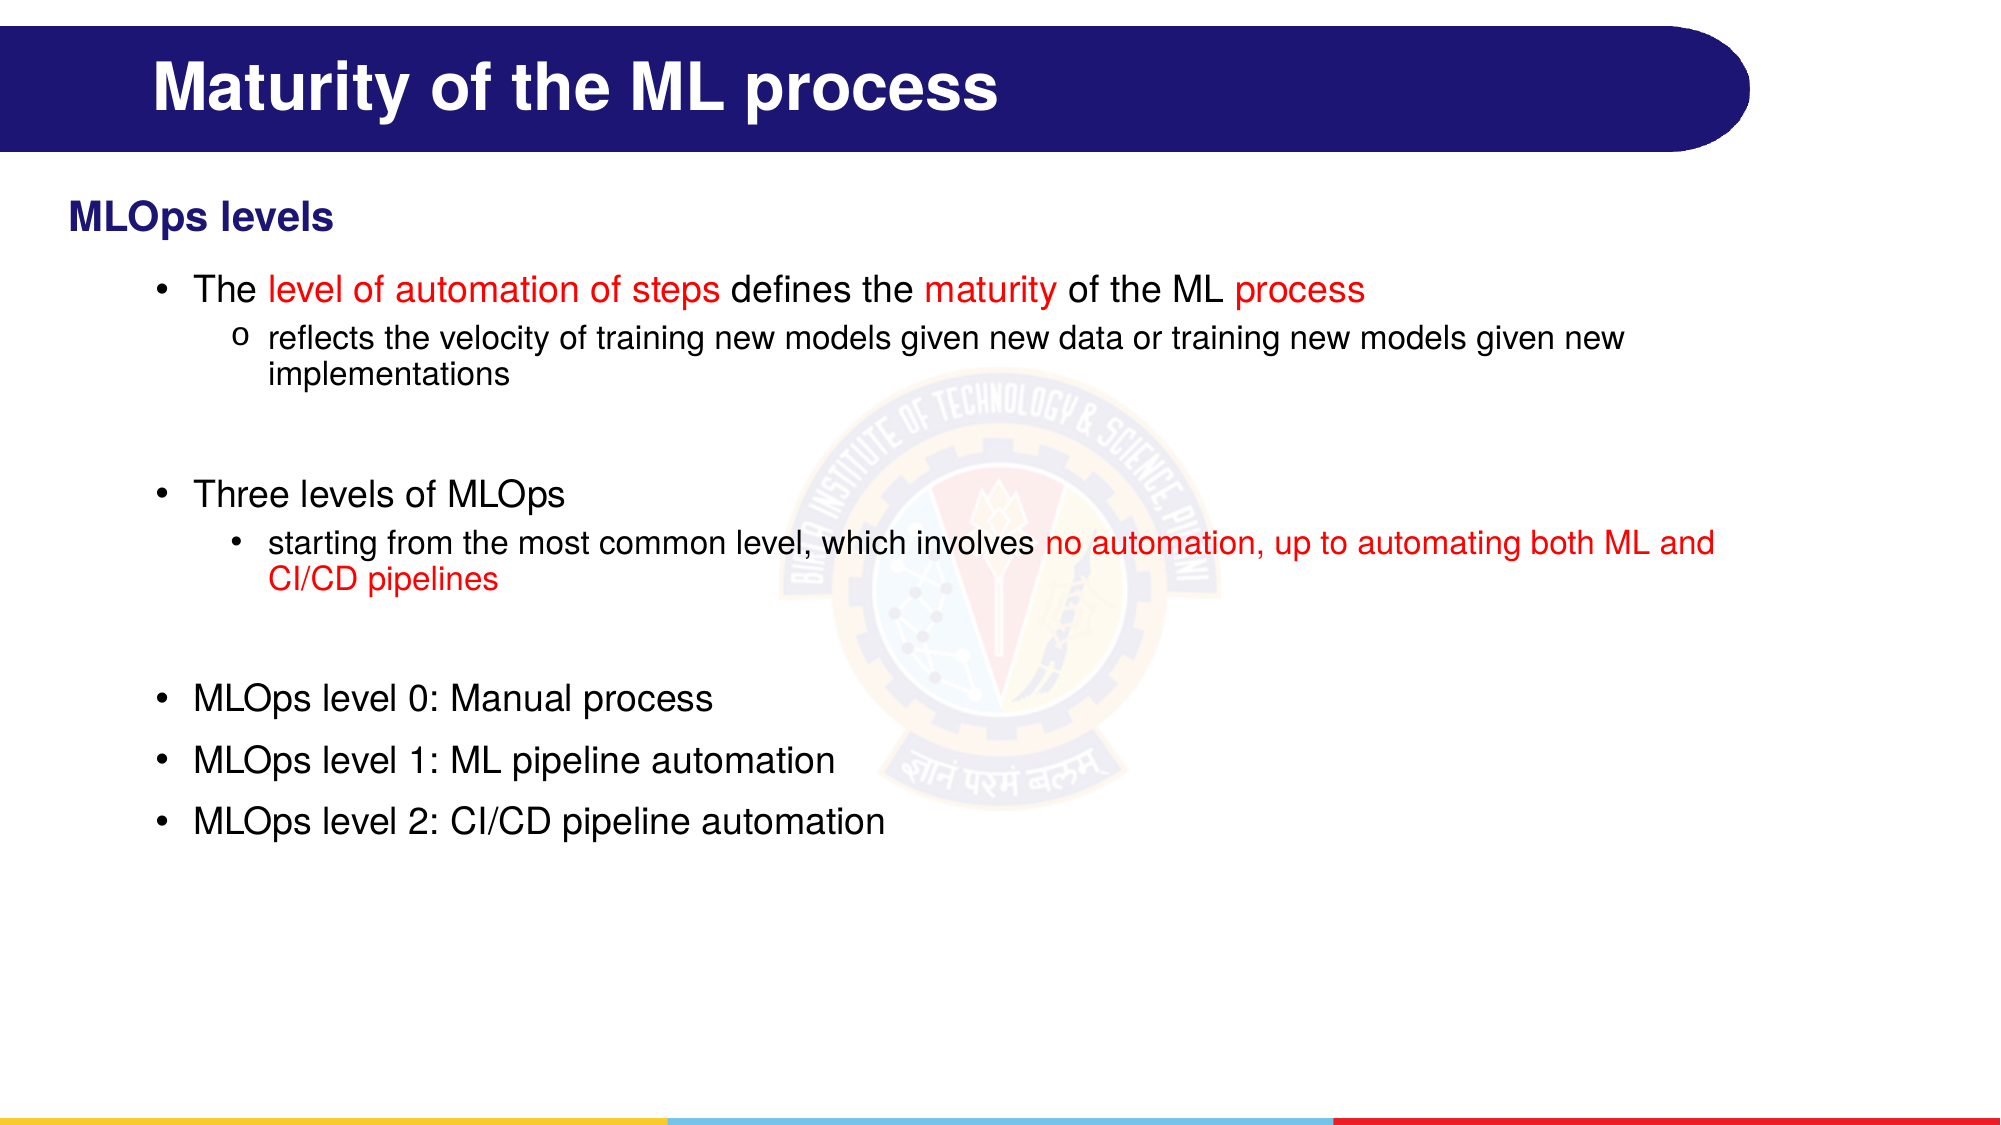

# Maturity of the ML process
MLOps levels
The level of automation of steps defines the maturity of the ML process
reflects the velocity of training new models given new data or training new models given new implementations

Three levels of MLOps
starting from the most common level, which involves no automation, up to automating both ML and CI/CD pipelines

MLOps level 0: Manual process
MLOps level 1: ML pipeline automation
MLOps level 2: CI/CD pipeline automation